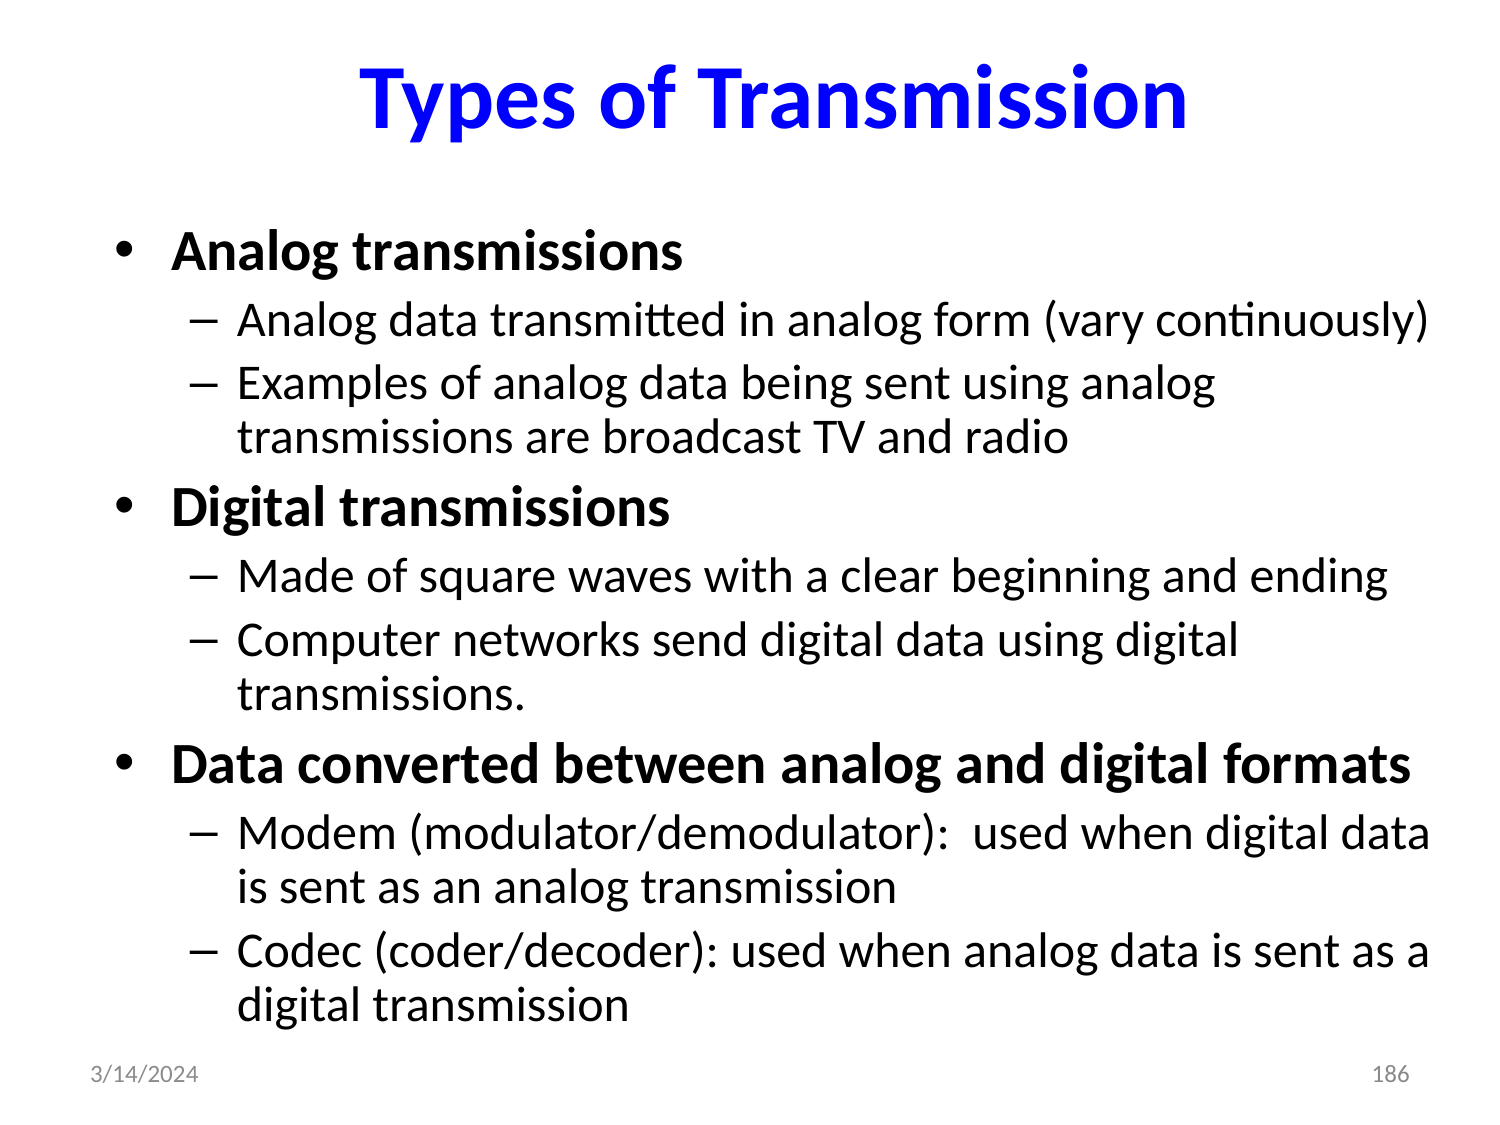

# Types of Transmission
Analog transmissions
Analog data transmitted in analog form (vary continuously)
Examples of analog data being sent using analog transmissions are broadcast TV and radio
Digital transmissions
Made of square waves with a clear beginning and ending
Computer networks send digital data using digital transmissions.
Data converted between analog and digital formats
Modem (modulator/demodulator):  used when digital data is sent as an analog transmission
Codec (coder/decoder): used when analog data is sent as a digital transmission
3/14/2024
186